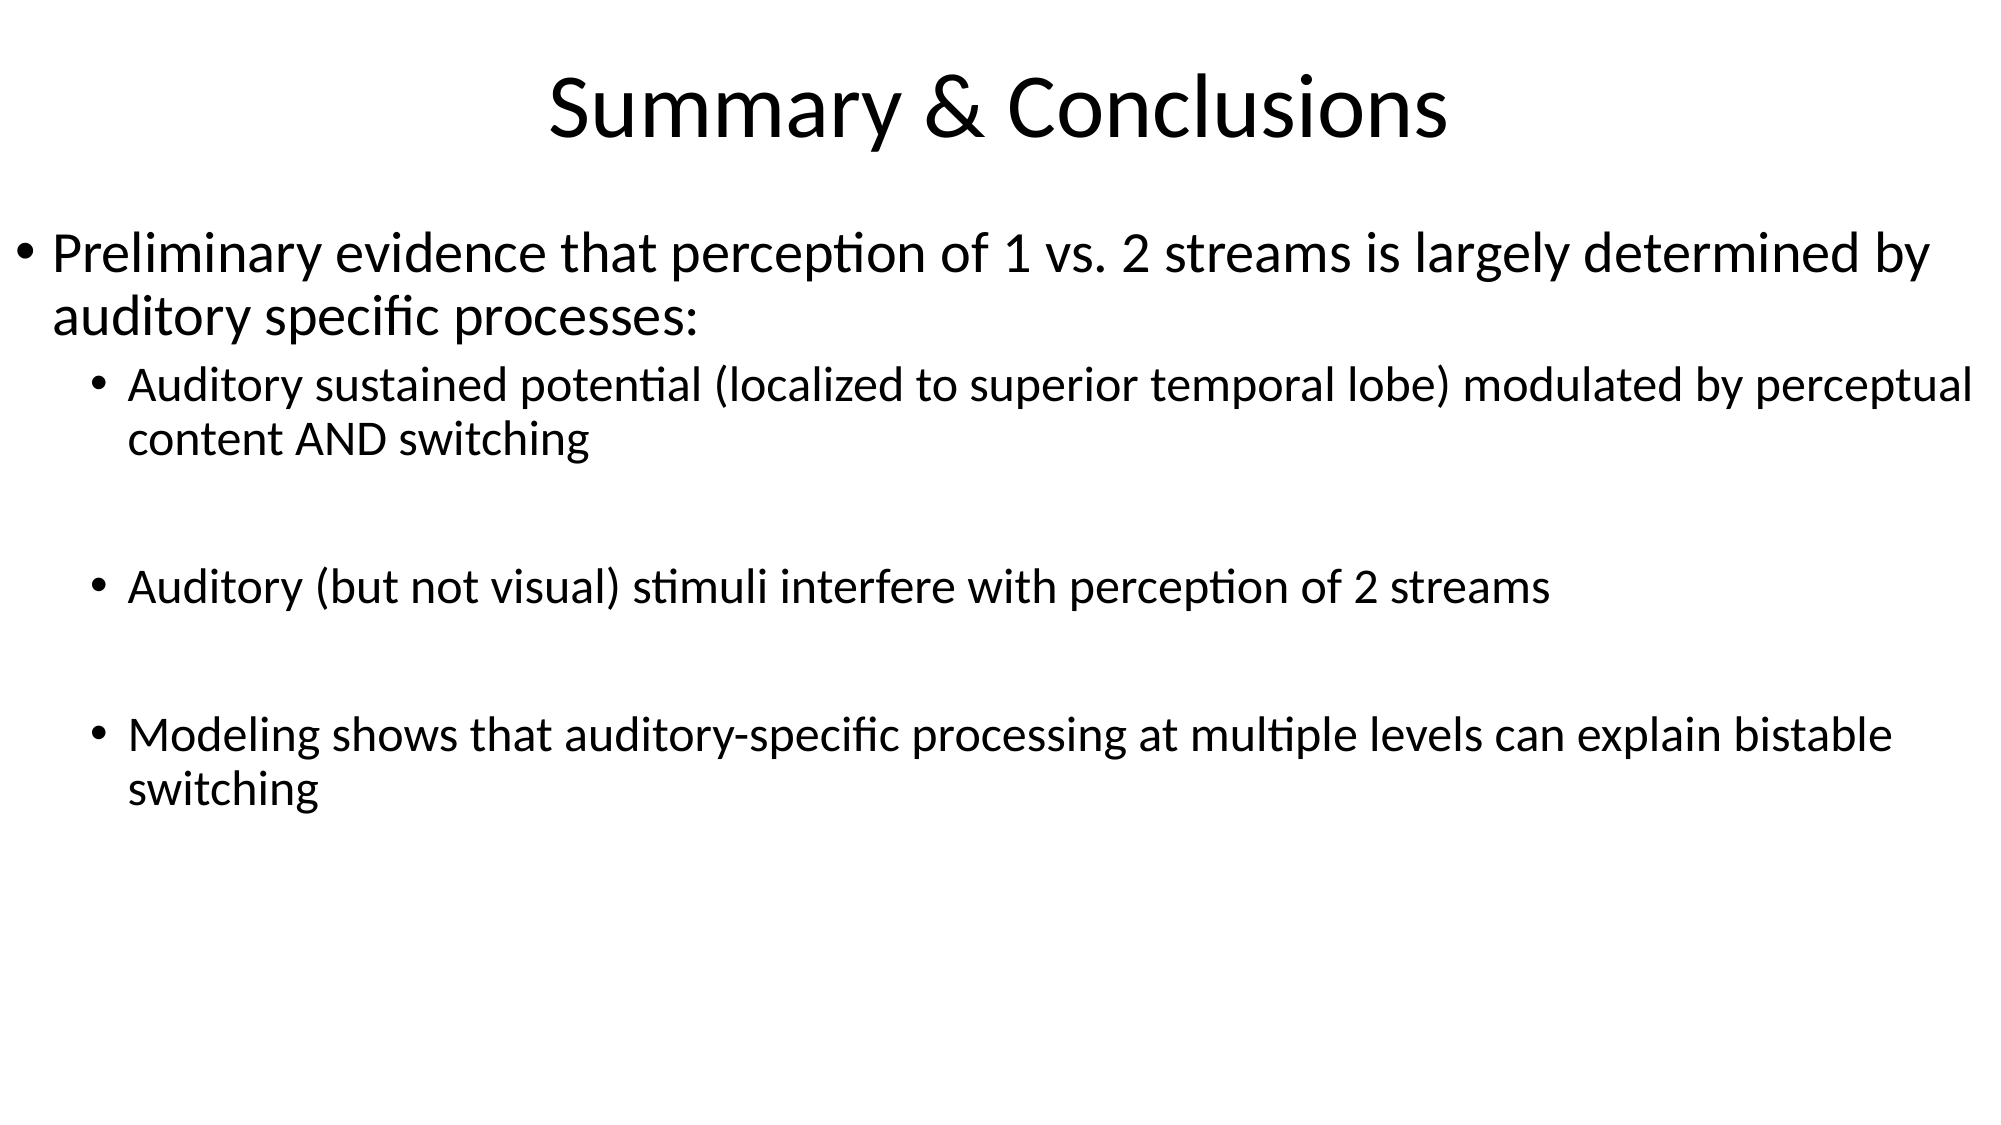

# Summary & Conclusions
Preliminary evidence that perception of 1 vs. 2 streams is largely determined by auditory specific processes:
Auditory sustained potential (localized to superior temporal lobe) modulated by perceptual content AND switching

Auditory (but not visual) stimuli interfere with perception of 2 streams

Modeling shows that auditory-specific processing at multiple levels can explain bistable switching